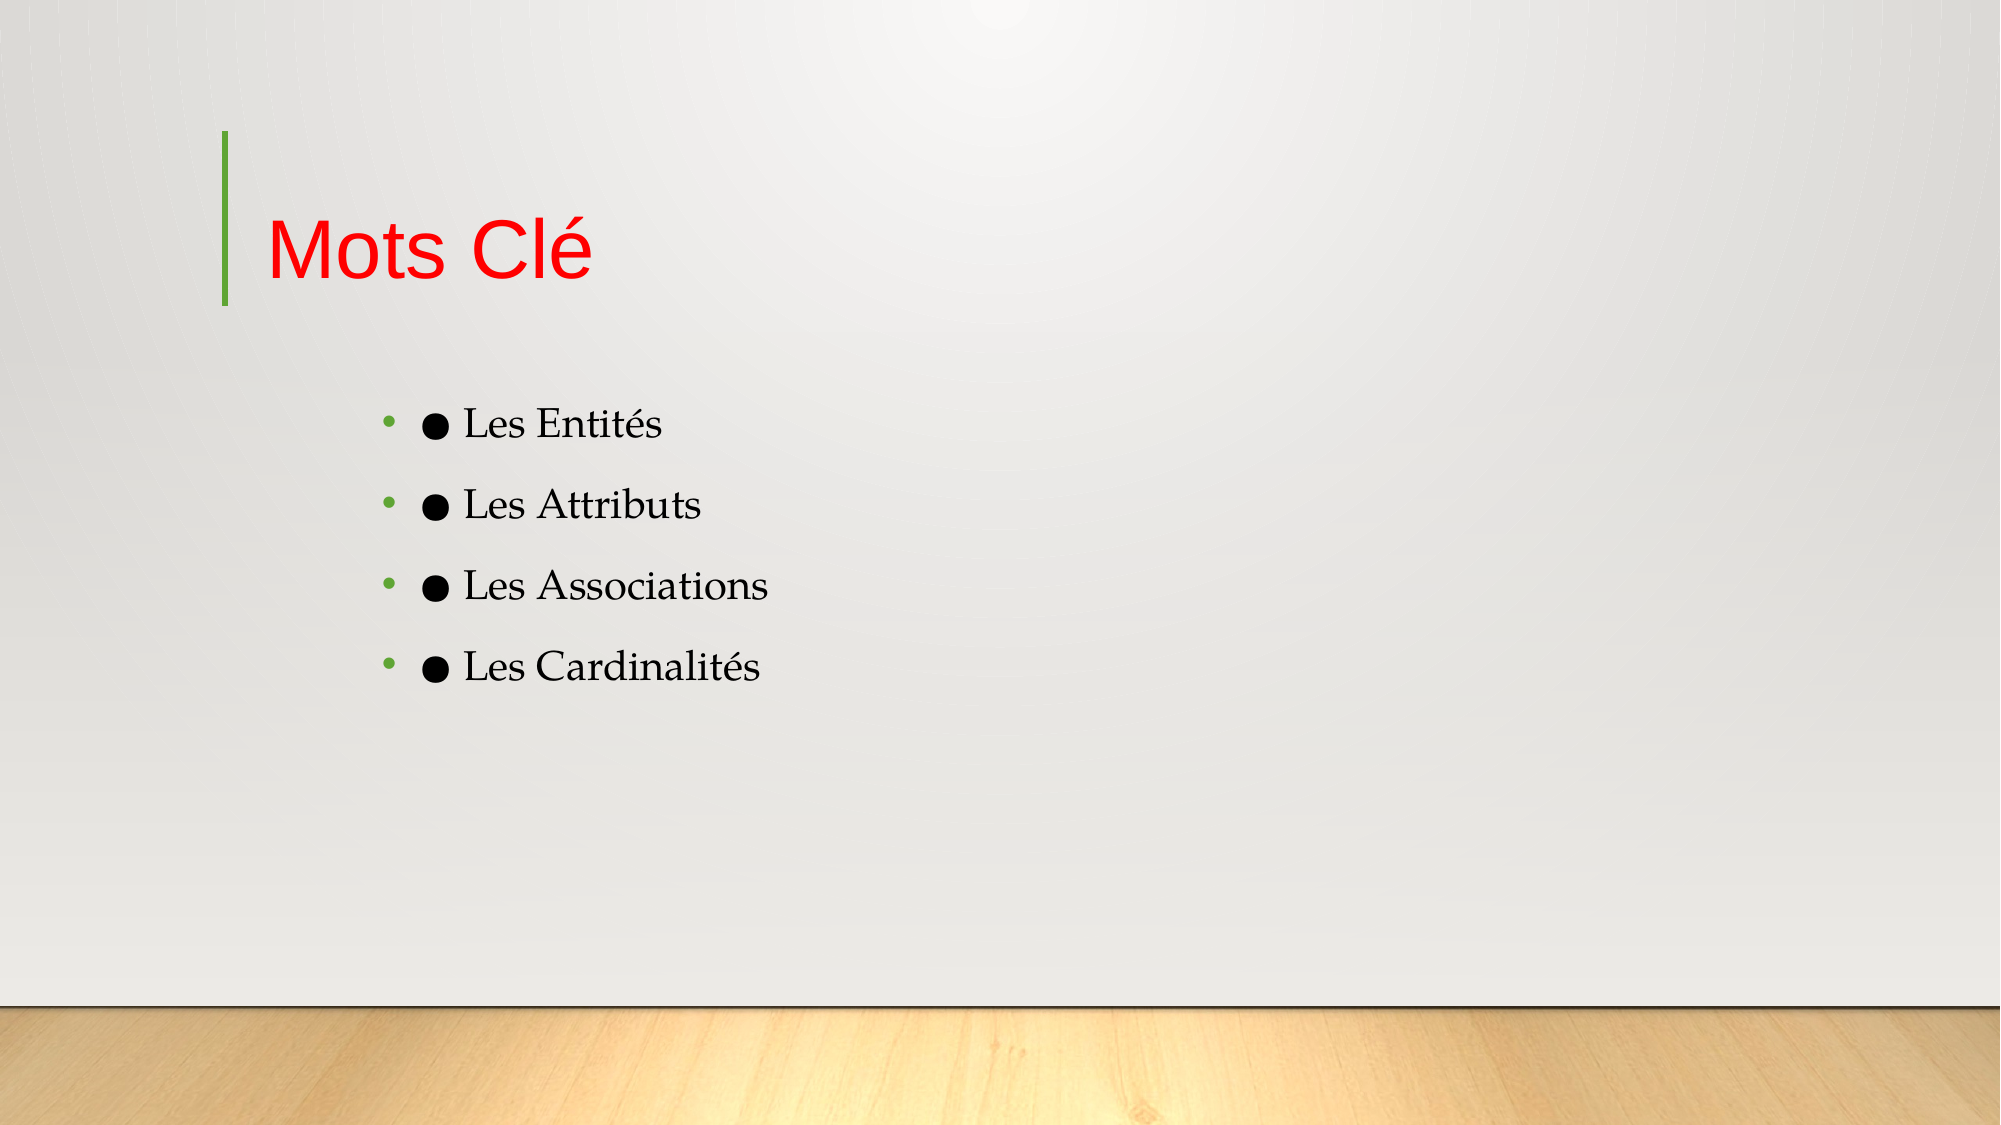

# Mots Clé
● Les Entités
● Les Attributs
● Les Associations
● Les Cardinalités